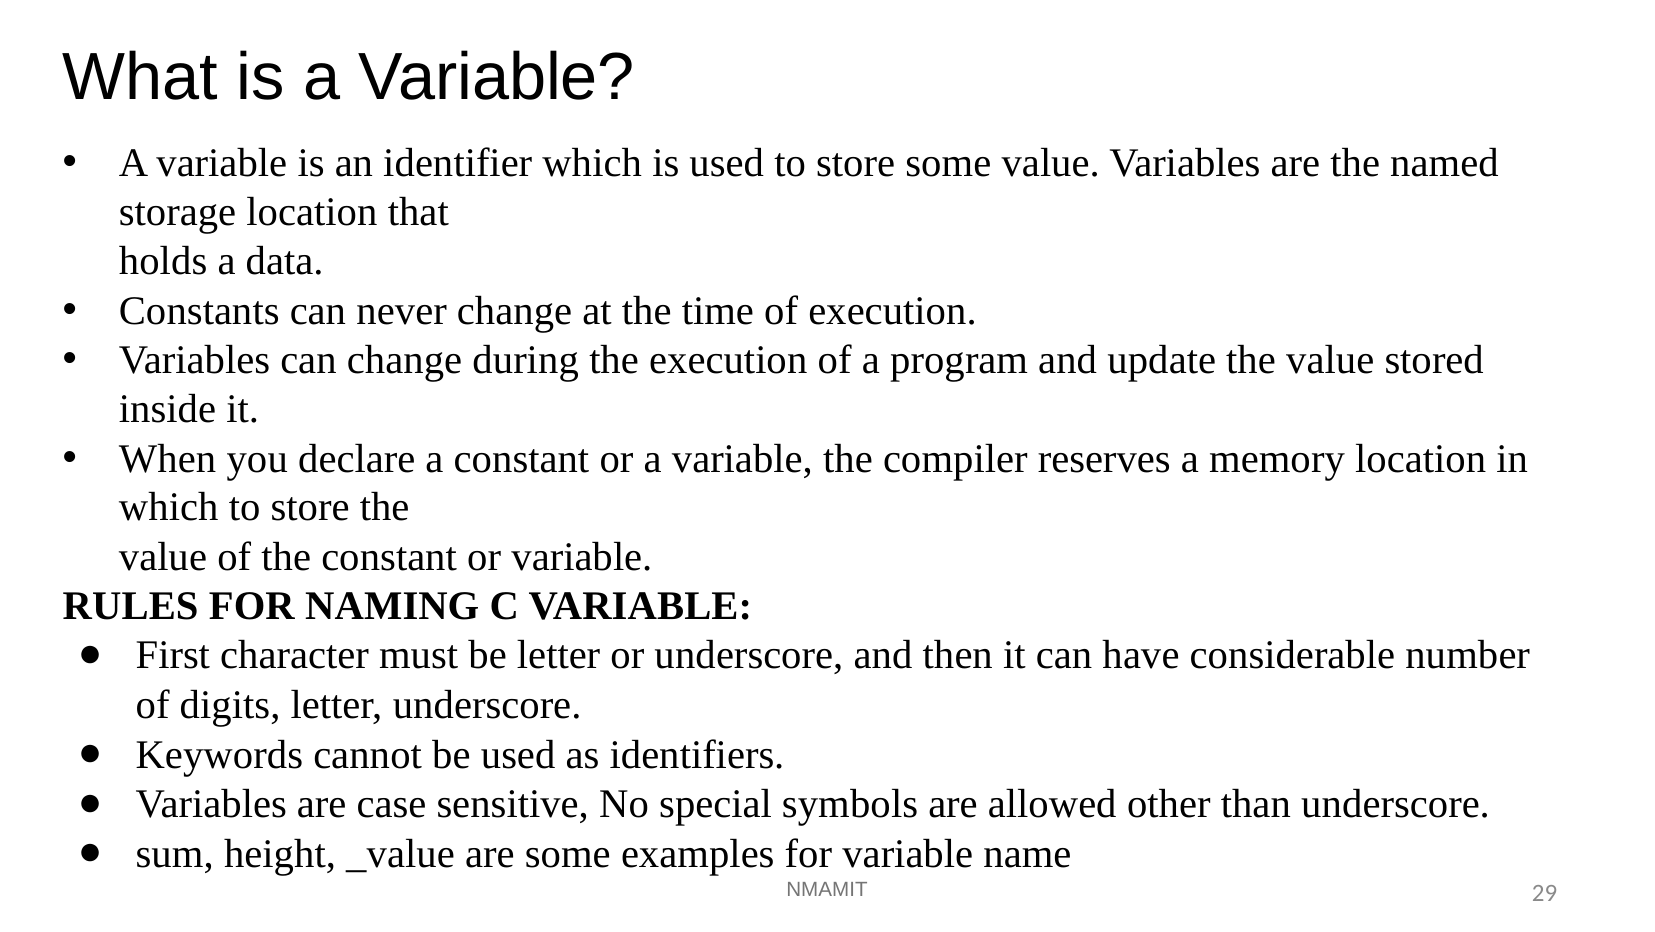

# What is a Variable?
A variable is an identifier which is used to store some value. Variables are the named storage location that
holds a data.
Constants can never change at the time of execution.
Variables can change during the execution of a program and update the value stored inside it.
When you declare a constant or a variable, the compiler reserves a memory location in which to store the
value of the constant or variable.
RULES FOR NAMING C VARIABLE:
First character must be letter or underscore, and then it can have considerable number of digits, letter, underscore.
Keywords cannot be used as identifiers.
Variables are case sensitive, No special symbols are allowed other than underscore.
sum, height, _value are some examples for variable name
29
NMAMIT